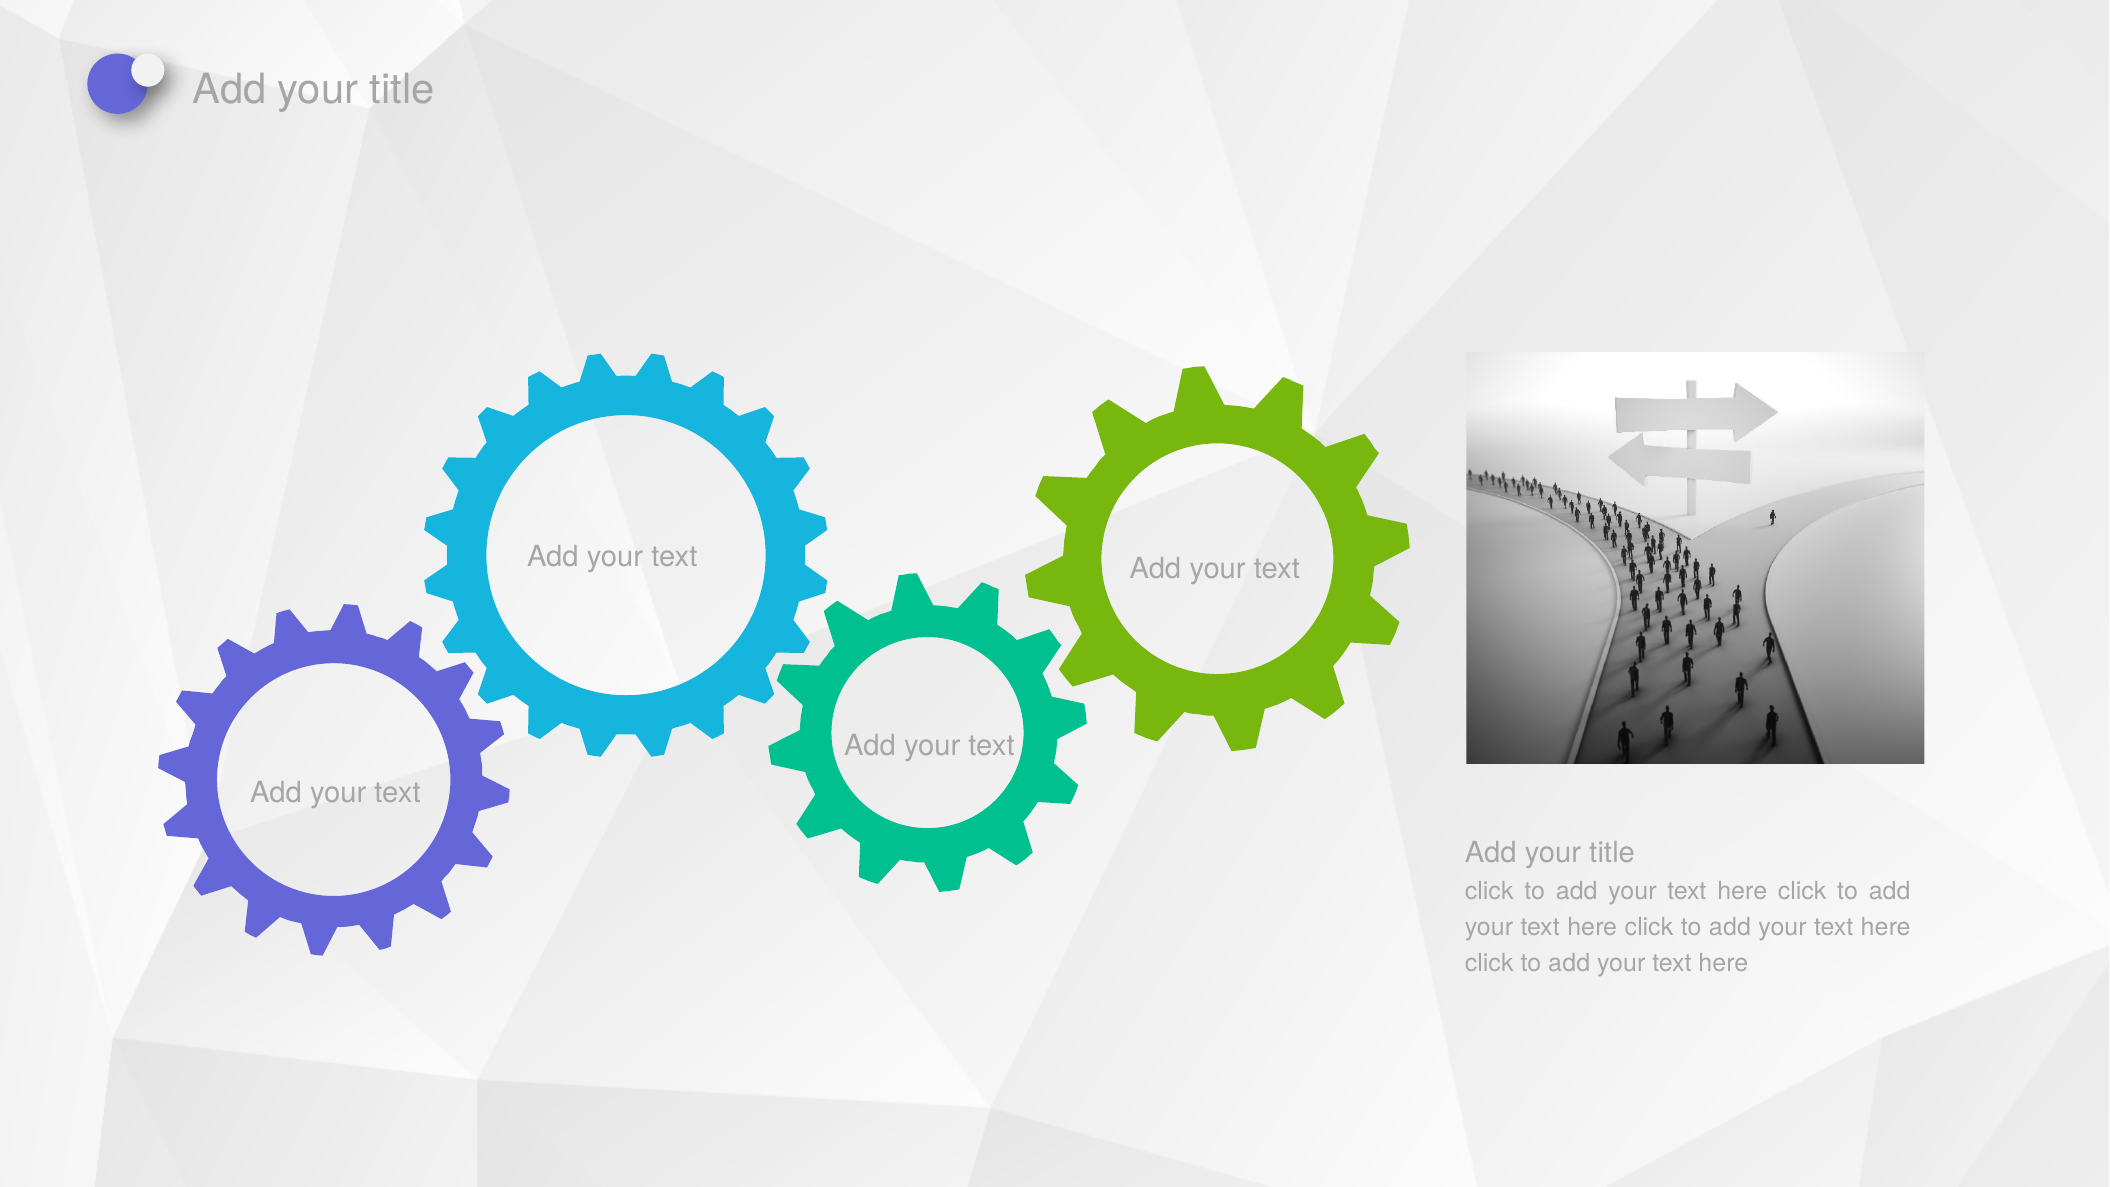

Add your title

Add your text
Add your text

Add your text
Add your text
Add your title
click to add your text here click to add your text here click to add your text here click to add your text here